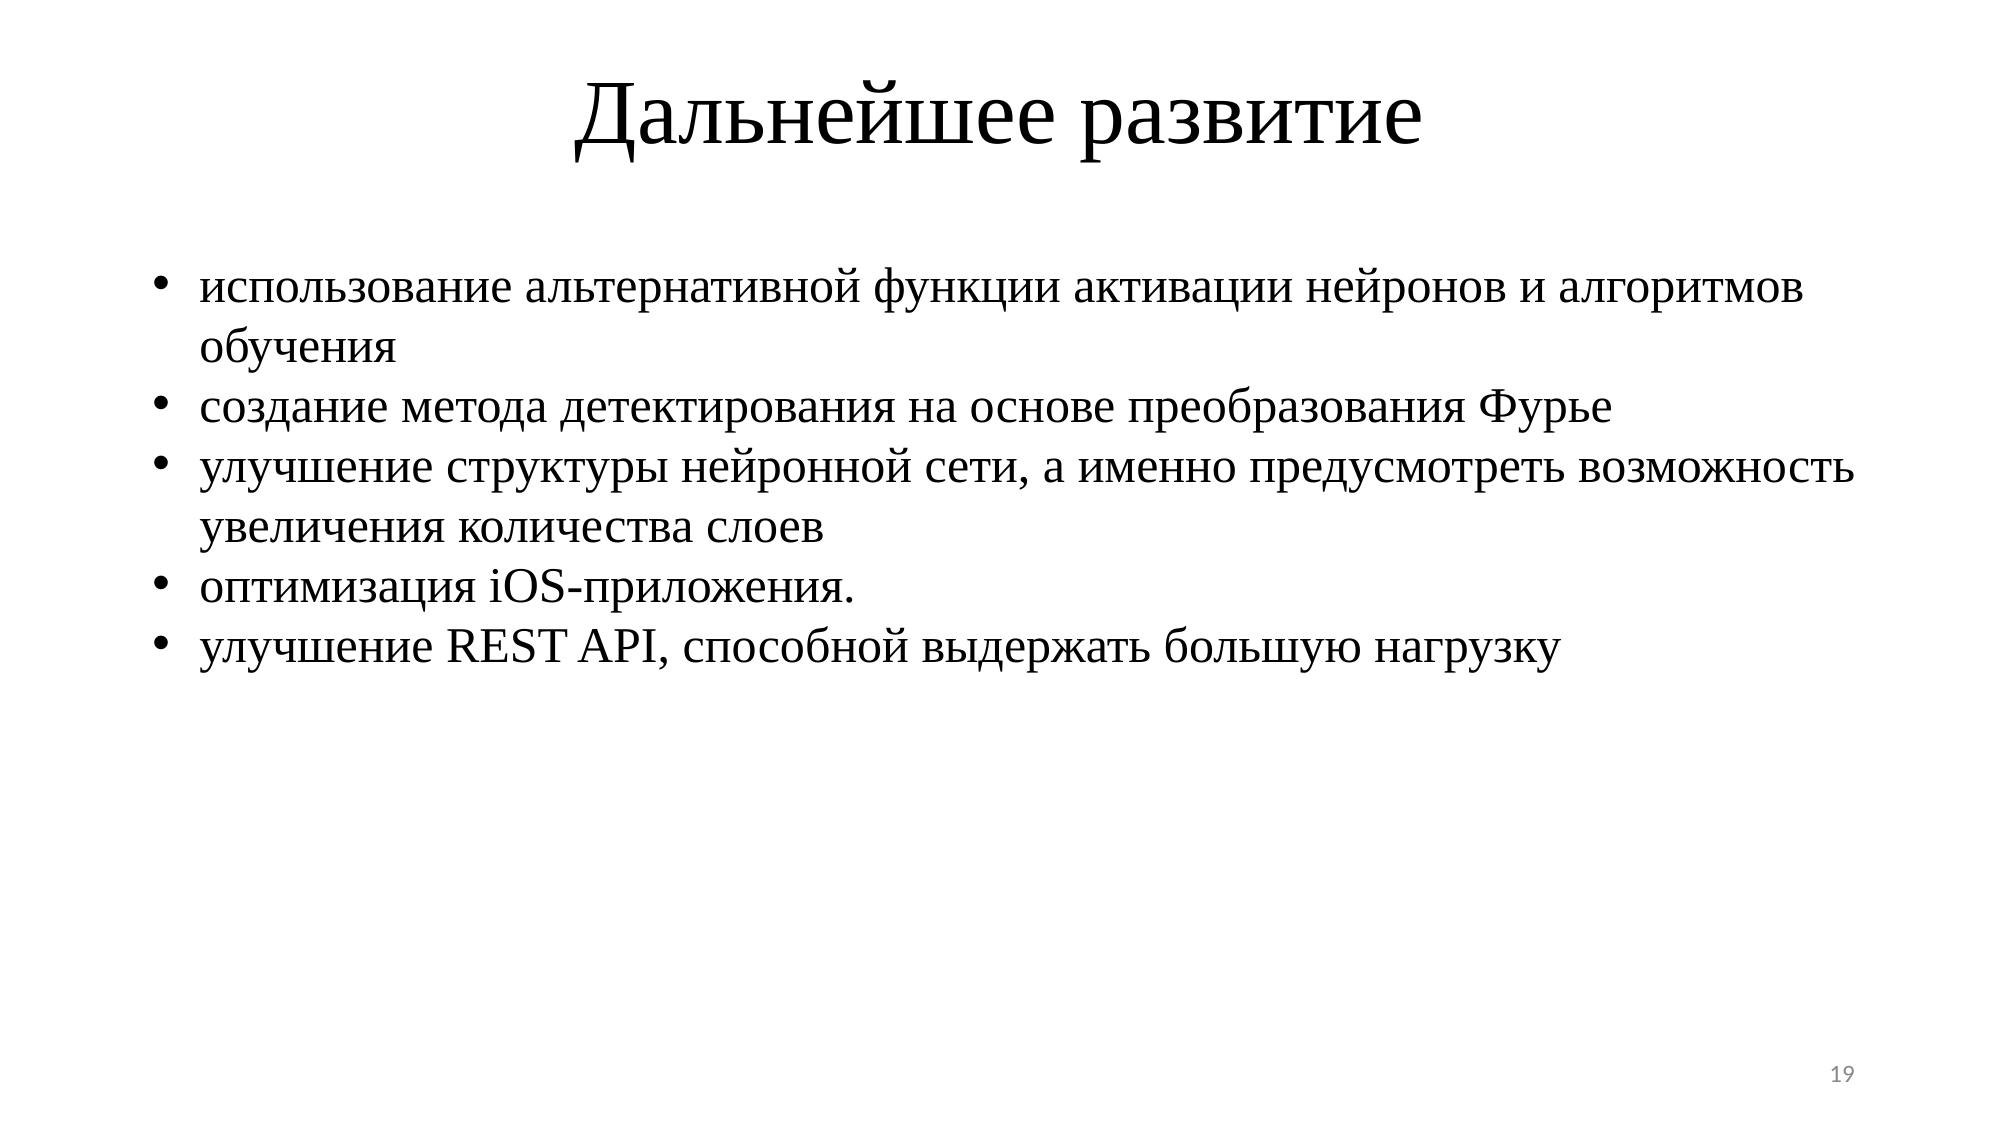

# Дальнейшее развитие

использование альтернативной функции активации нейронов и алгоритмов обучения
создание метода детектирования на основе преобразования Фурье
улучшение структуры нейронной сети, а именно предусмотреть возможность увеличения количества слоев
оптимизация iOS-приложения.
улучшение REST API, способной выдержать большую нагрузку

19